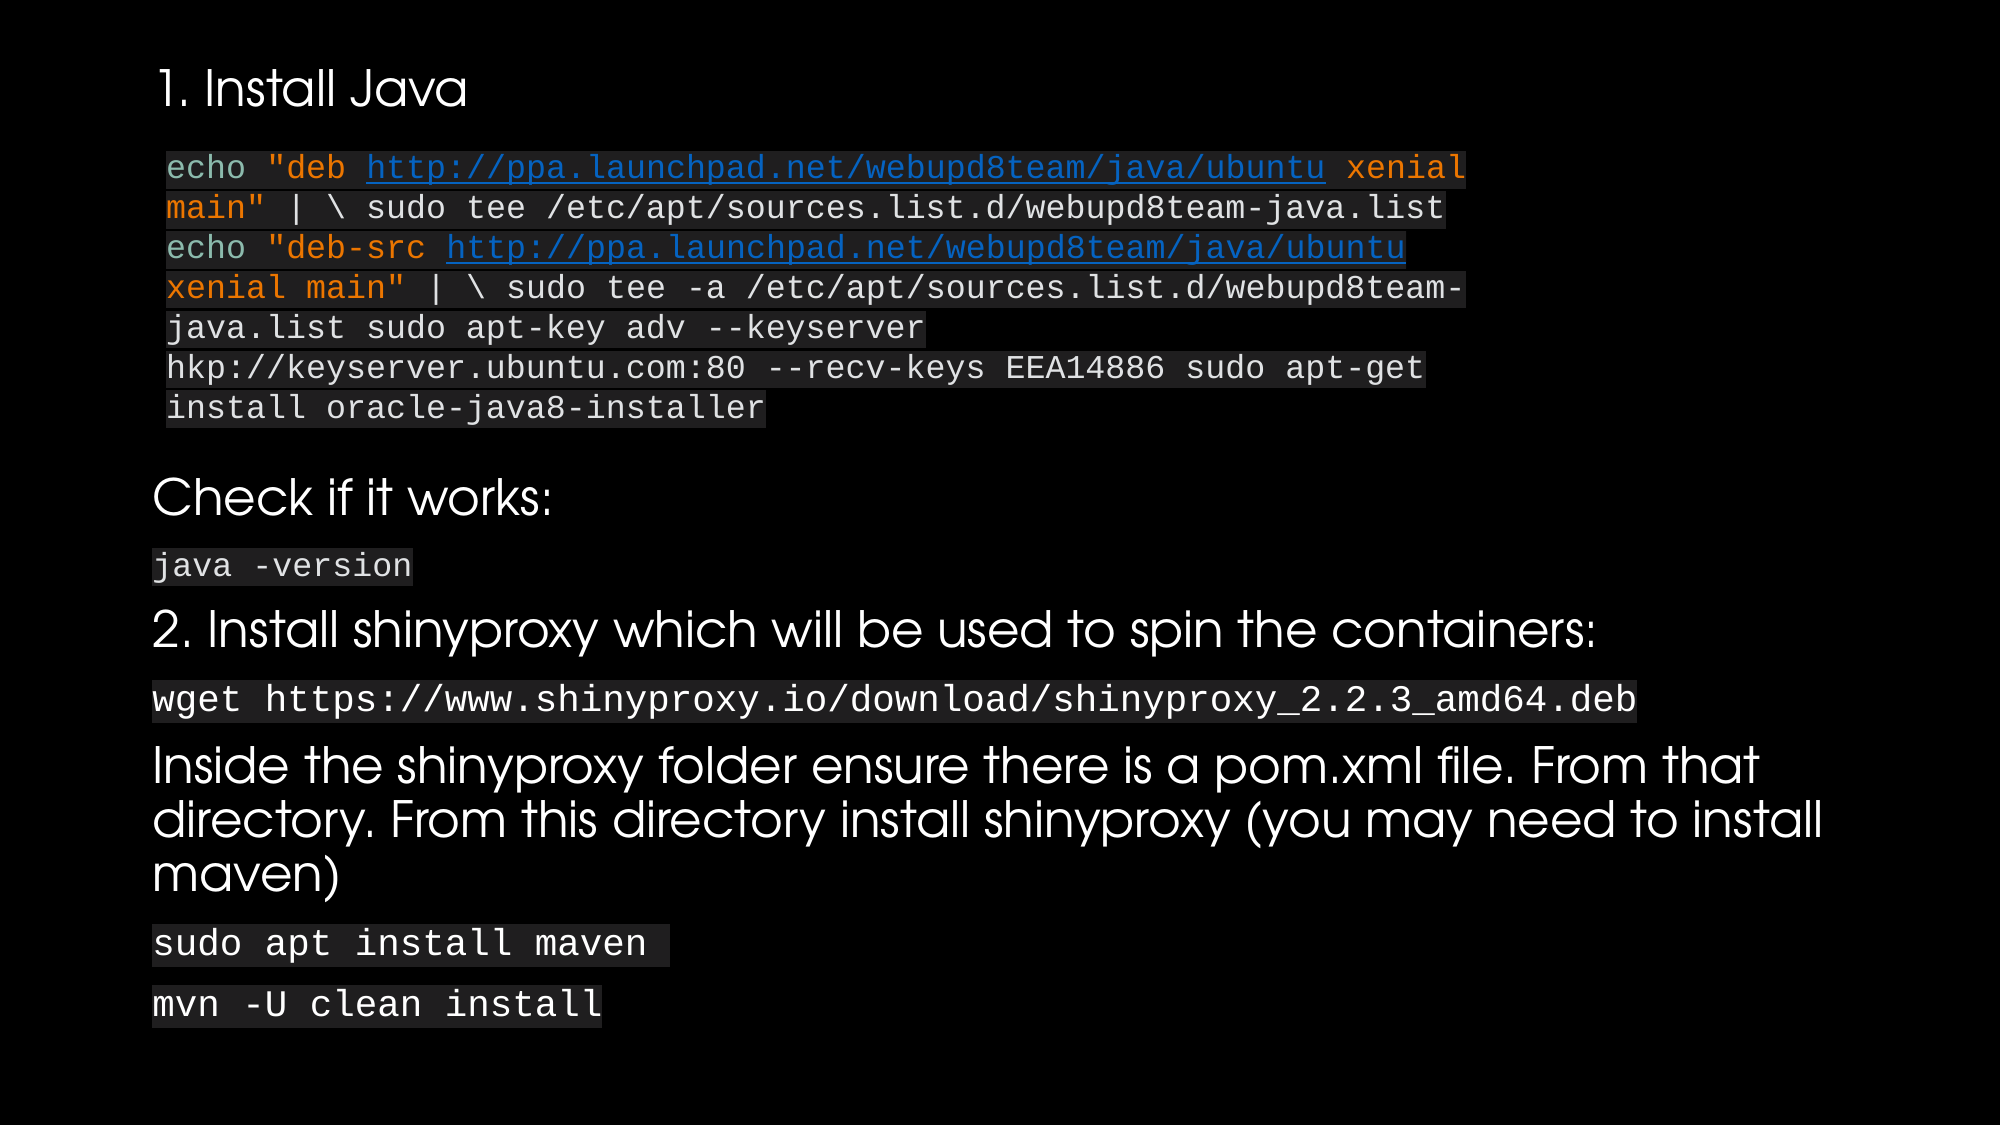

1. Install Java

Check if it works:
java -version
2. Install shinyproxy which will be used to spin the containers:
wget https://www.shinyproxy.io/download/shinyproxy_2.2.3_amd64.deb
Inside the shinyproxy folder ensure there is a pom.xml file. From that directory. From this directory install shinyproxy (you may need to install maven)
sudo apt install maven
mvn -U clean install

echo "deb http://ppa.launchpad.net/webupd8team/java/ubuntu xenial main" | \ sudo tee /etc/apt/sources.list.d/webupd8team-java.list echo "deb-src http://ppa.launchpad.net/webupd8team/java/ubuntu xenial main" | \ sudo tee -a /etc/apt/sources.list.d/webupd8team-java.list sudo apt-key adv --keyserver hkp://keyserver.ubuntu.com:80 --recv-keys EEA14886 sudo apt-get install oracle-java8-installer